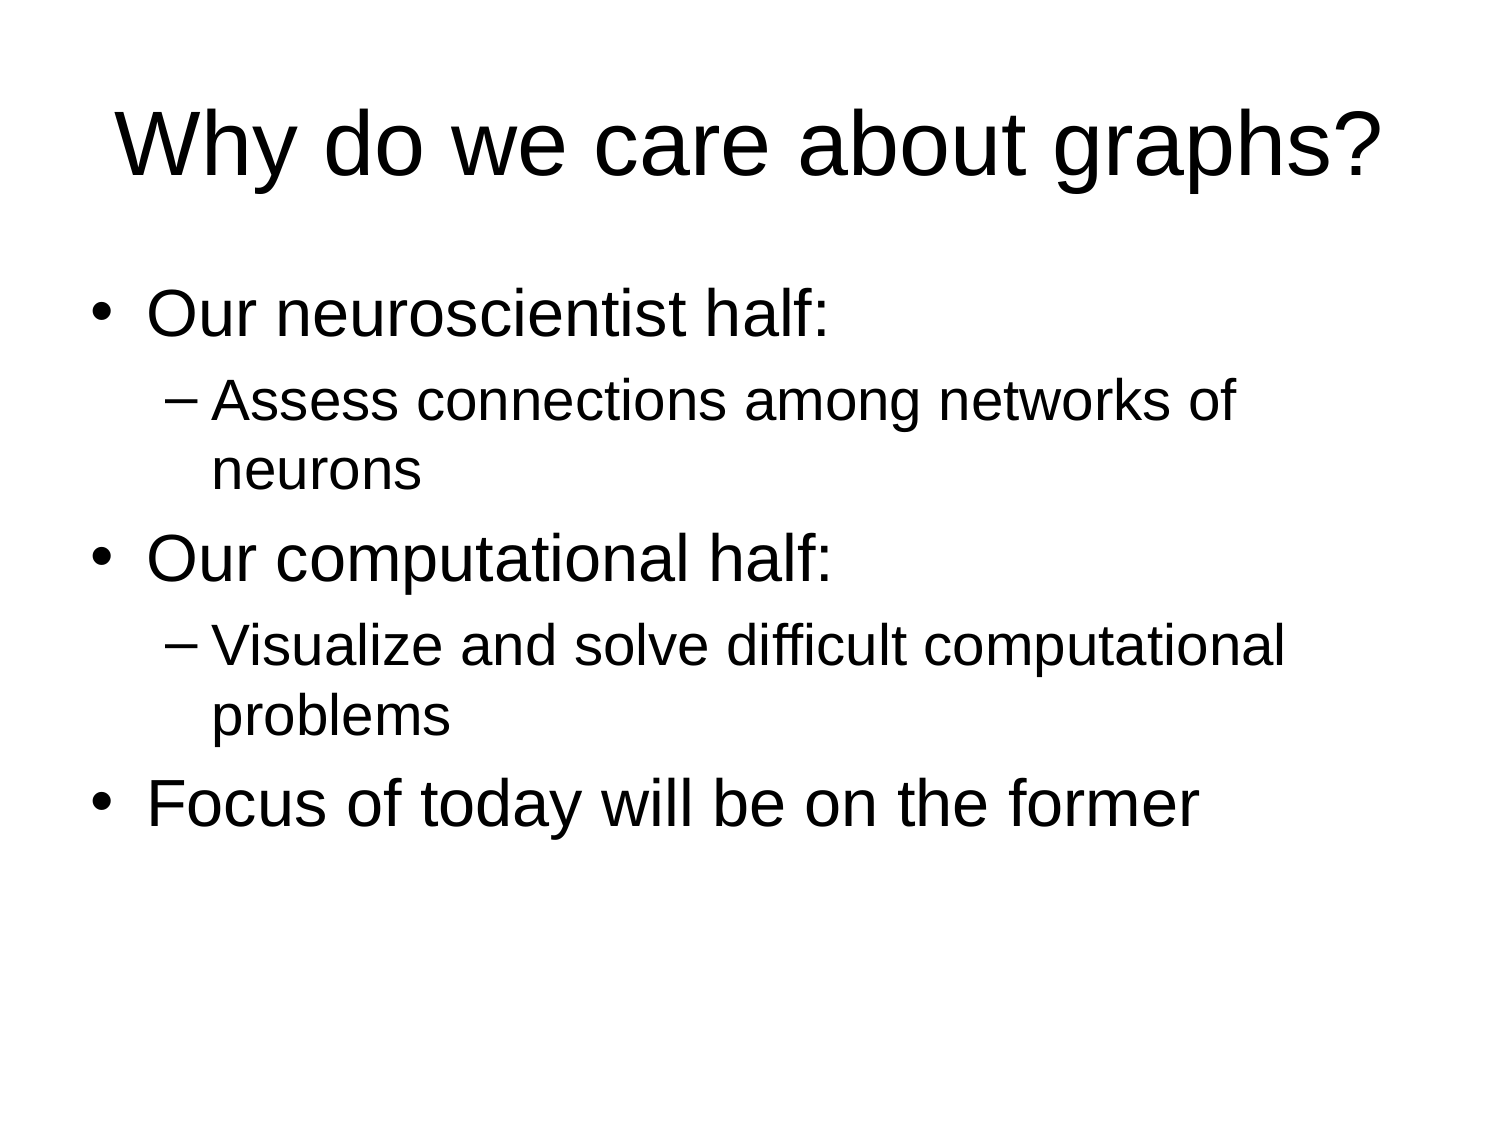

# Why do we care about graphs?
Our neuroscientist half:
Assess connections among networks of neurons
Our computational half:
Visualize and solve difficult computational problems
Focus of today will be on the former